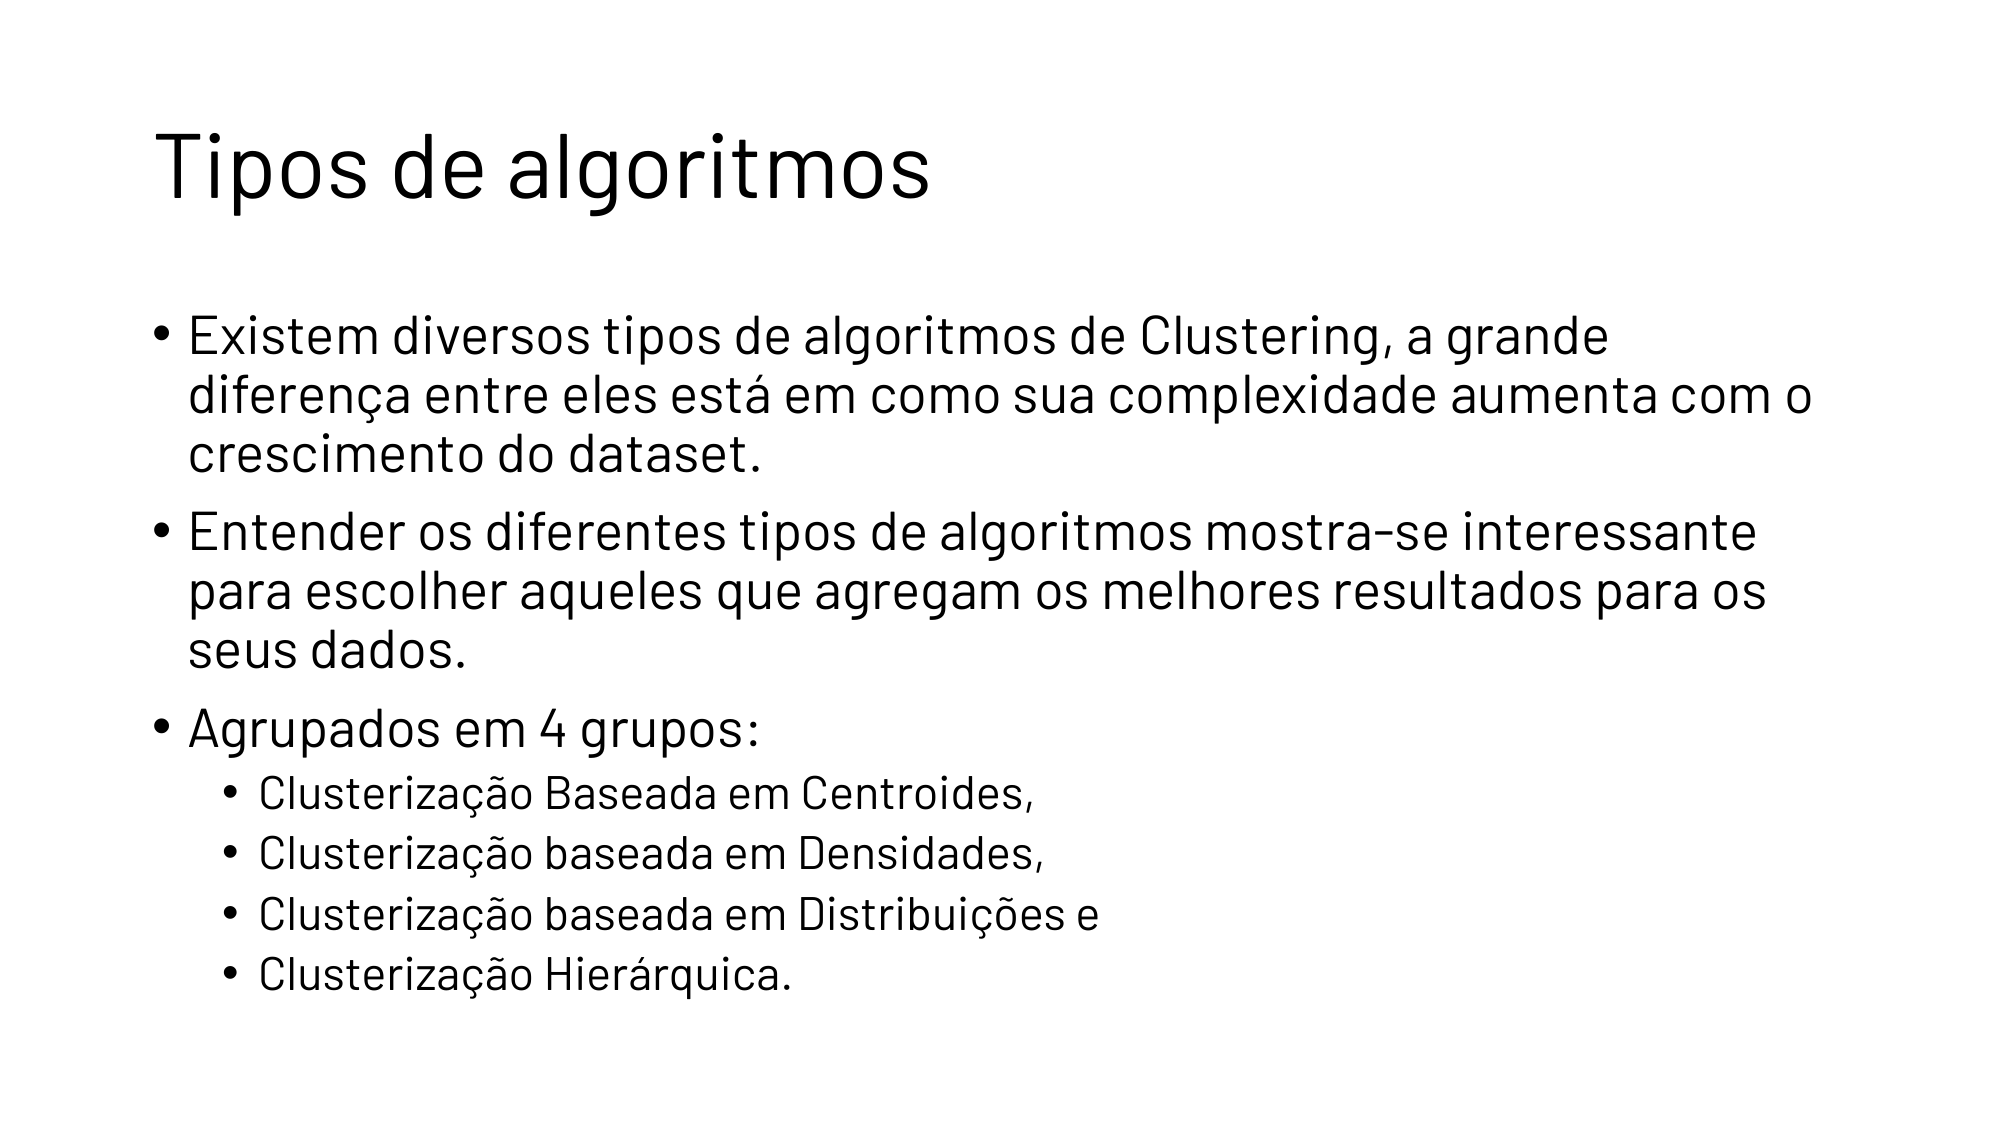

# Tipos de algoritmos
Existem diversos tipos de algoritmos de Clustering, a grande diferença entre eles está em como sua complexidade aumenta com o crescimento do dataset.
Entender os diferentes tipos de algoritmos mostra-se interessante para escolher aqueles que agregam os melhores resultados para os seus dados.
Agrupados em 4 grupos:
Clusterização Baseada em Centroides,
Clusterização baseada em Densidades,
Clusterização baseada em Distribuições e
Clusterização Hierárquica.